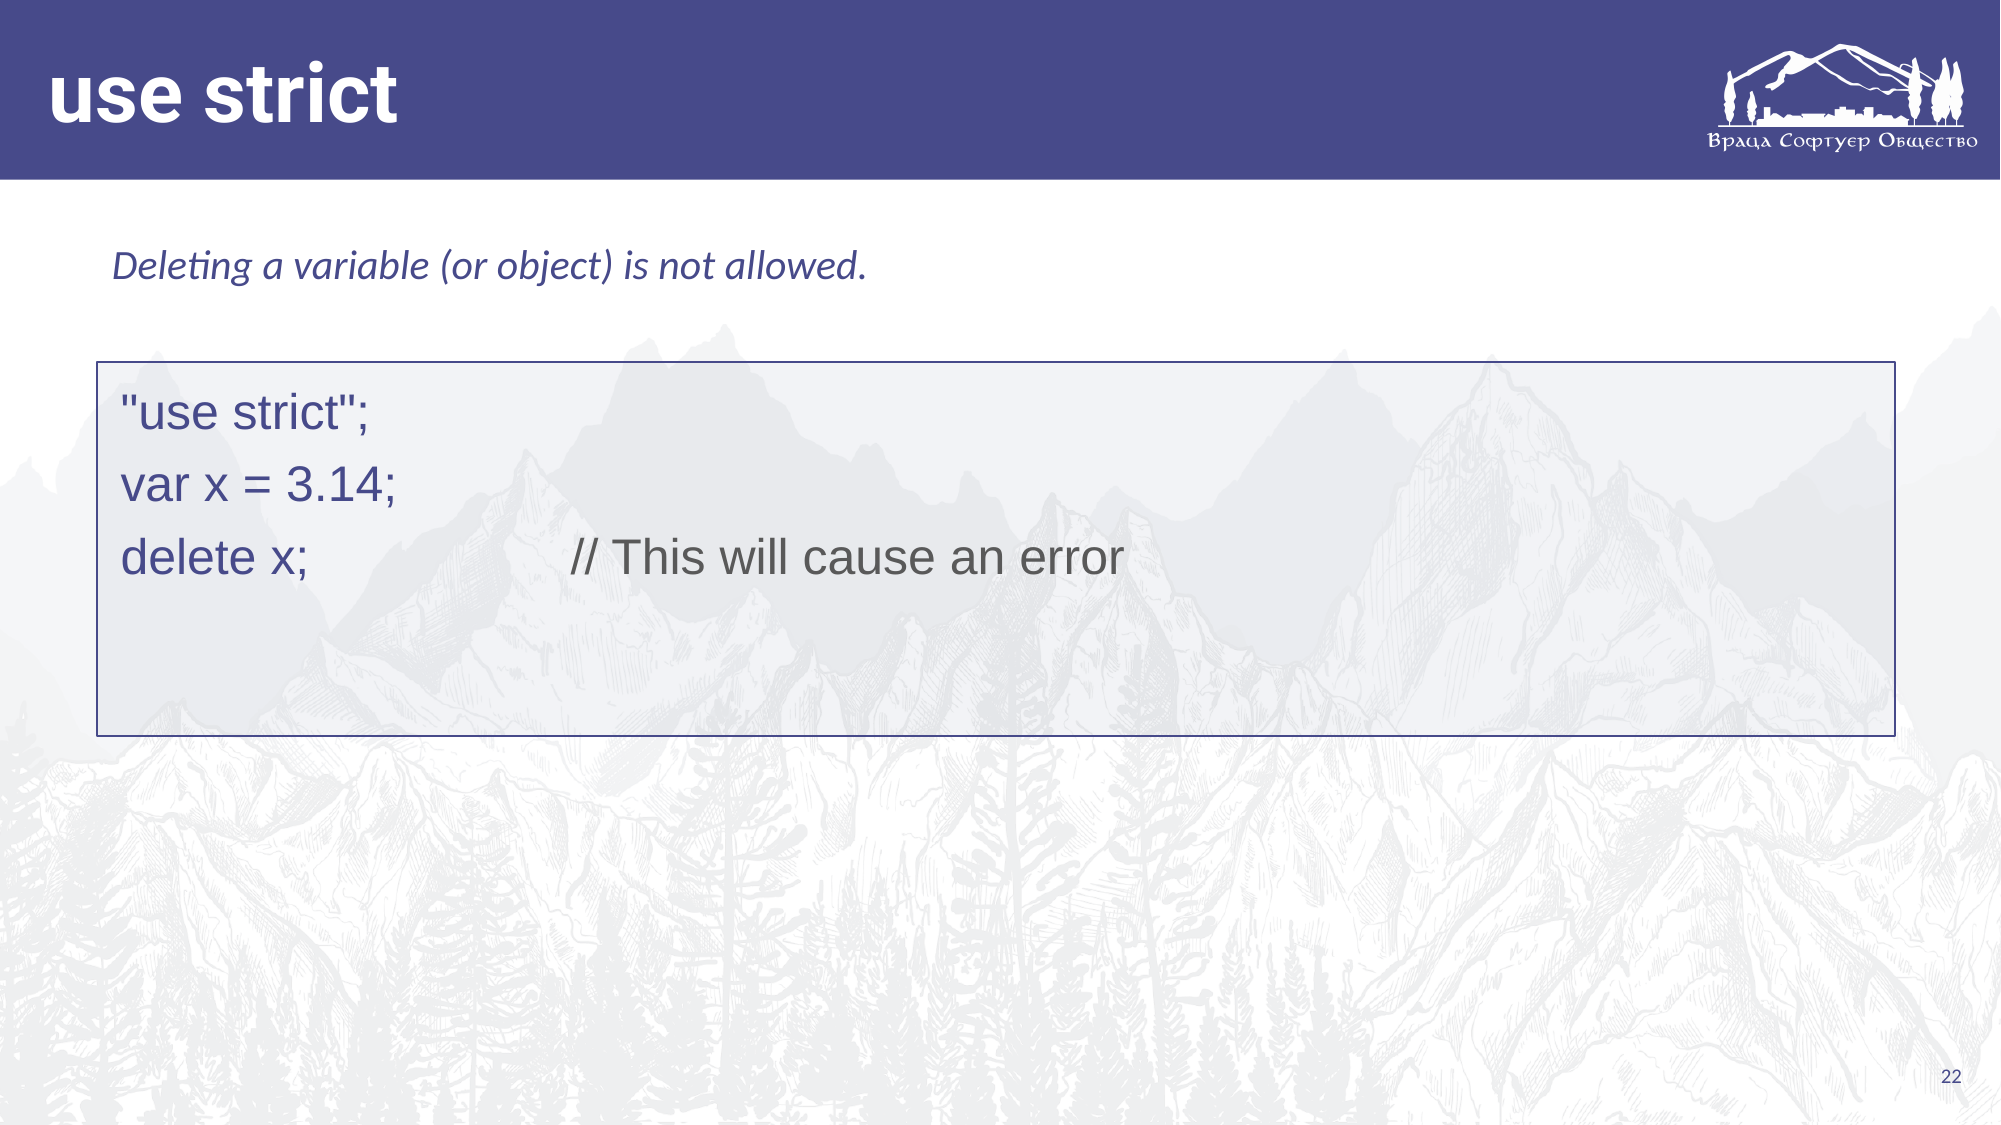

# use strict
Deleting a variable (or object) is not allowed.
"use strict";
var x = 3.14;
delete x;     	   	// This will cause an error

22